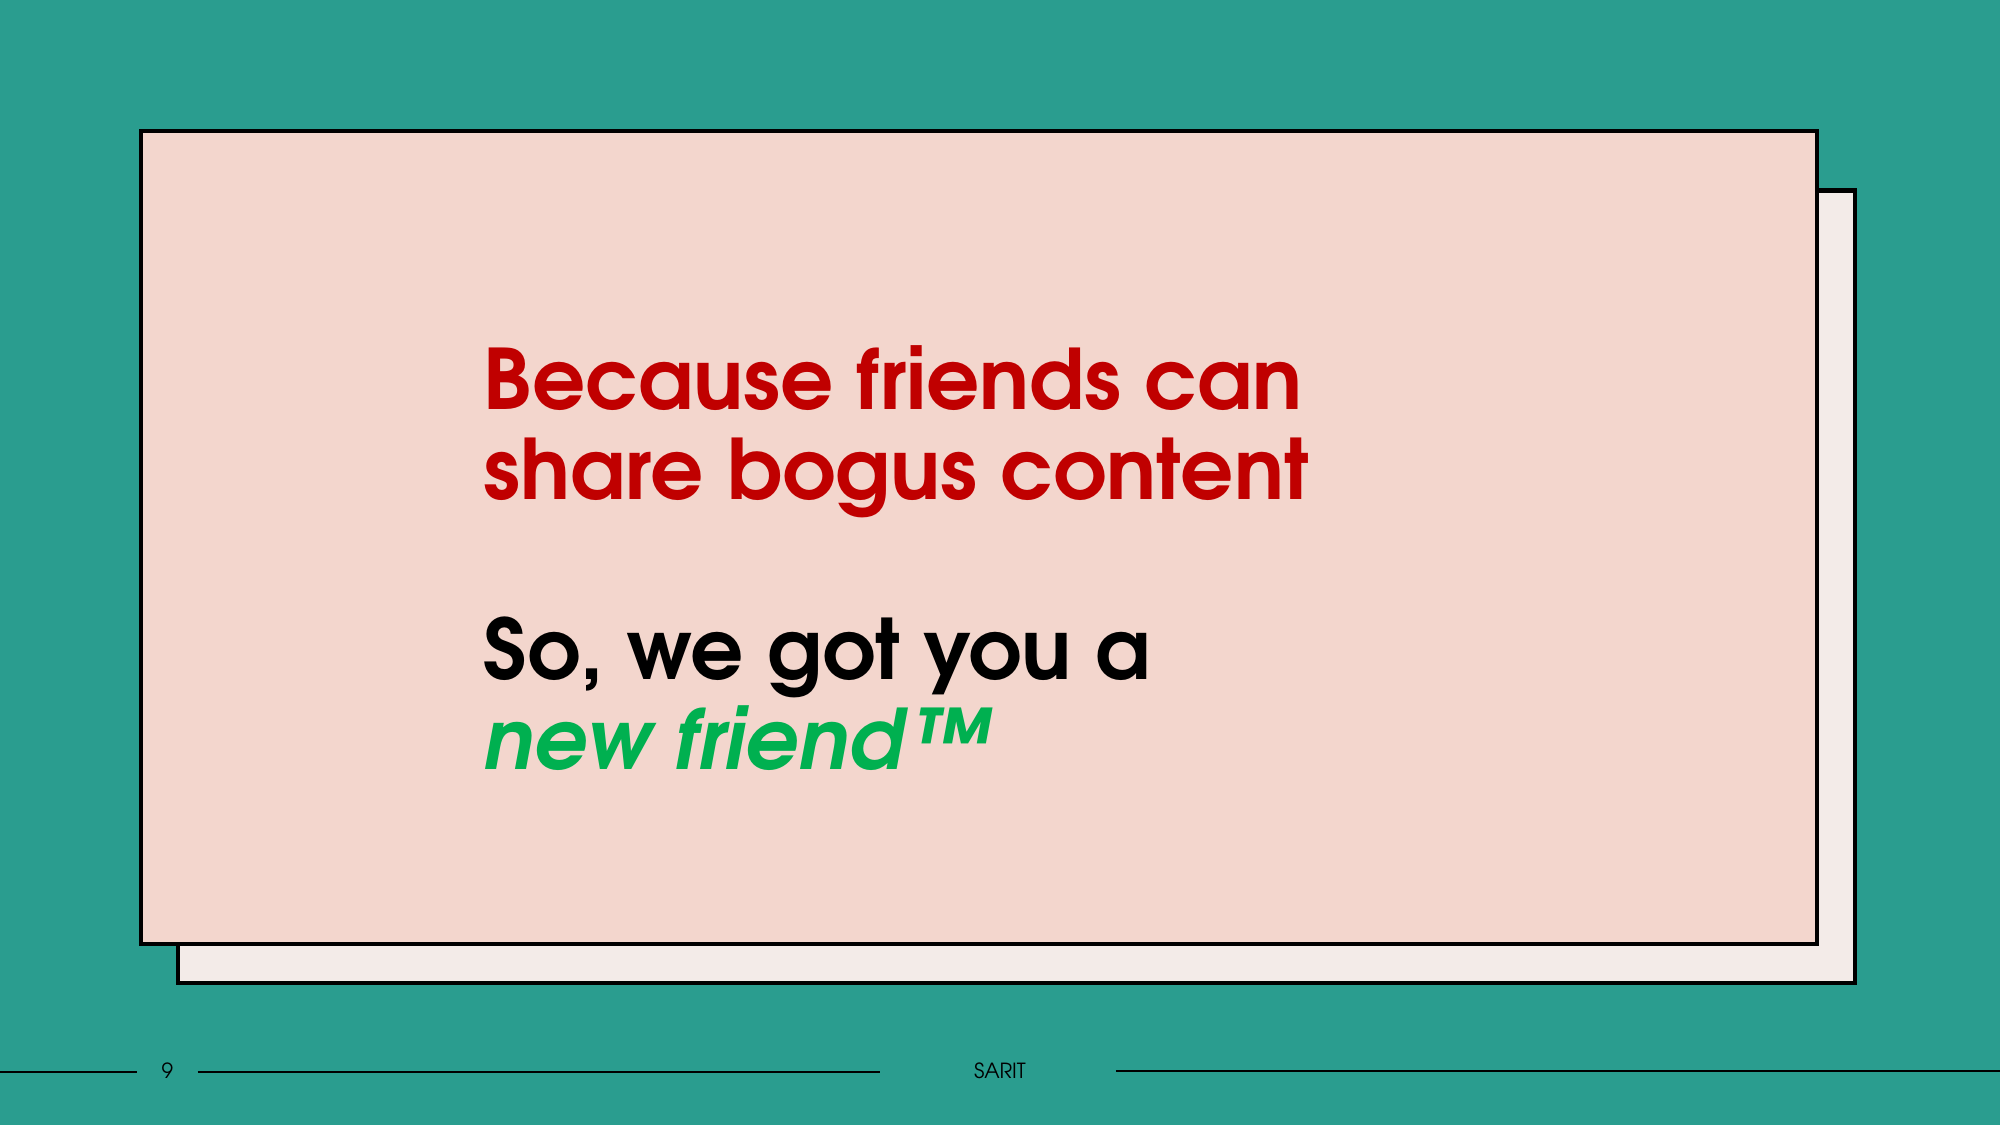

# Because friends can share bogus content So, we got you a new friend™
9
SARIT